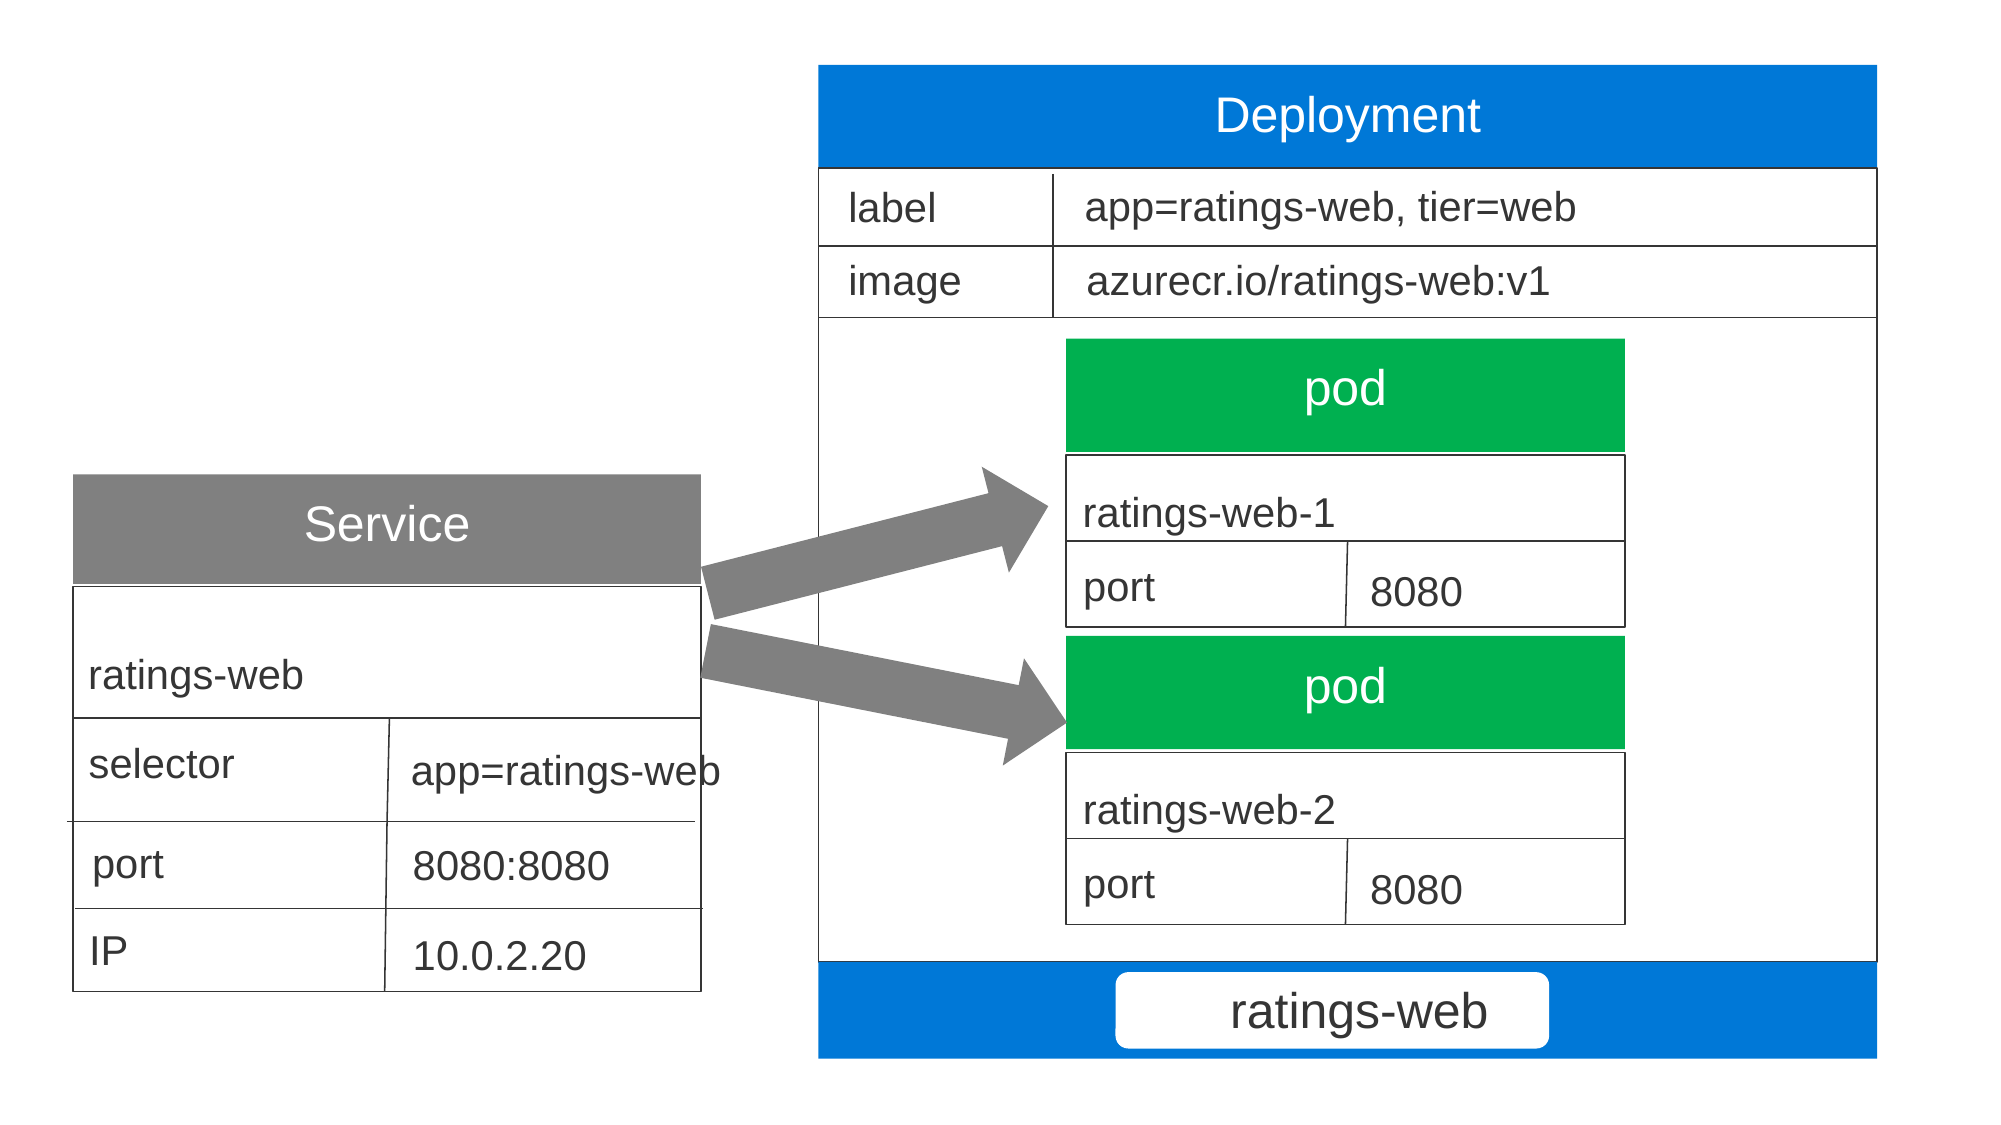

Deployment
app=ratings-web, tier=web
label

image
azurecr.io/ratings-web:v1
pod

ratings-web-1
port
8080
pod

ratings-web-2
port
8080

ratings-web

Service

ratings-web
selector
app=ratings-web

port
port
8080:8080
IP
10.0.2.20